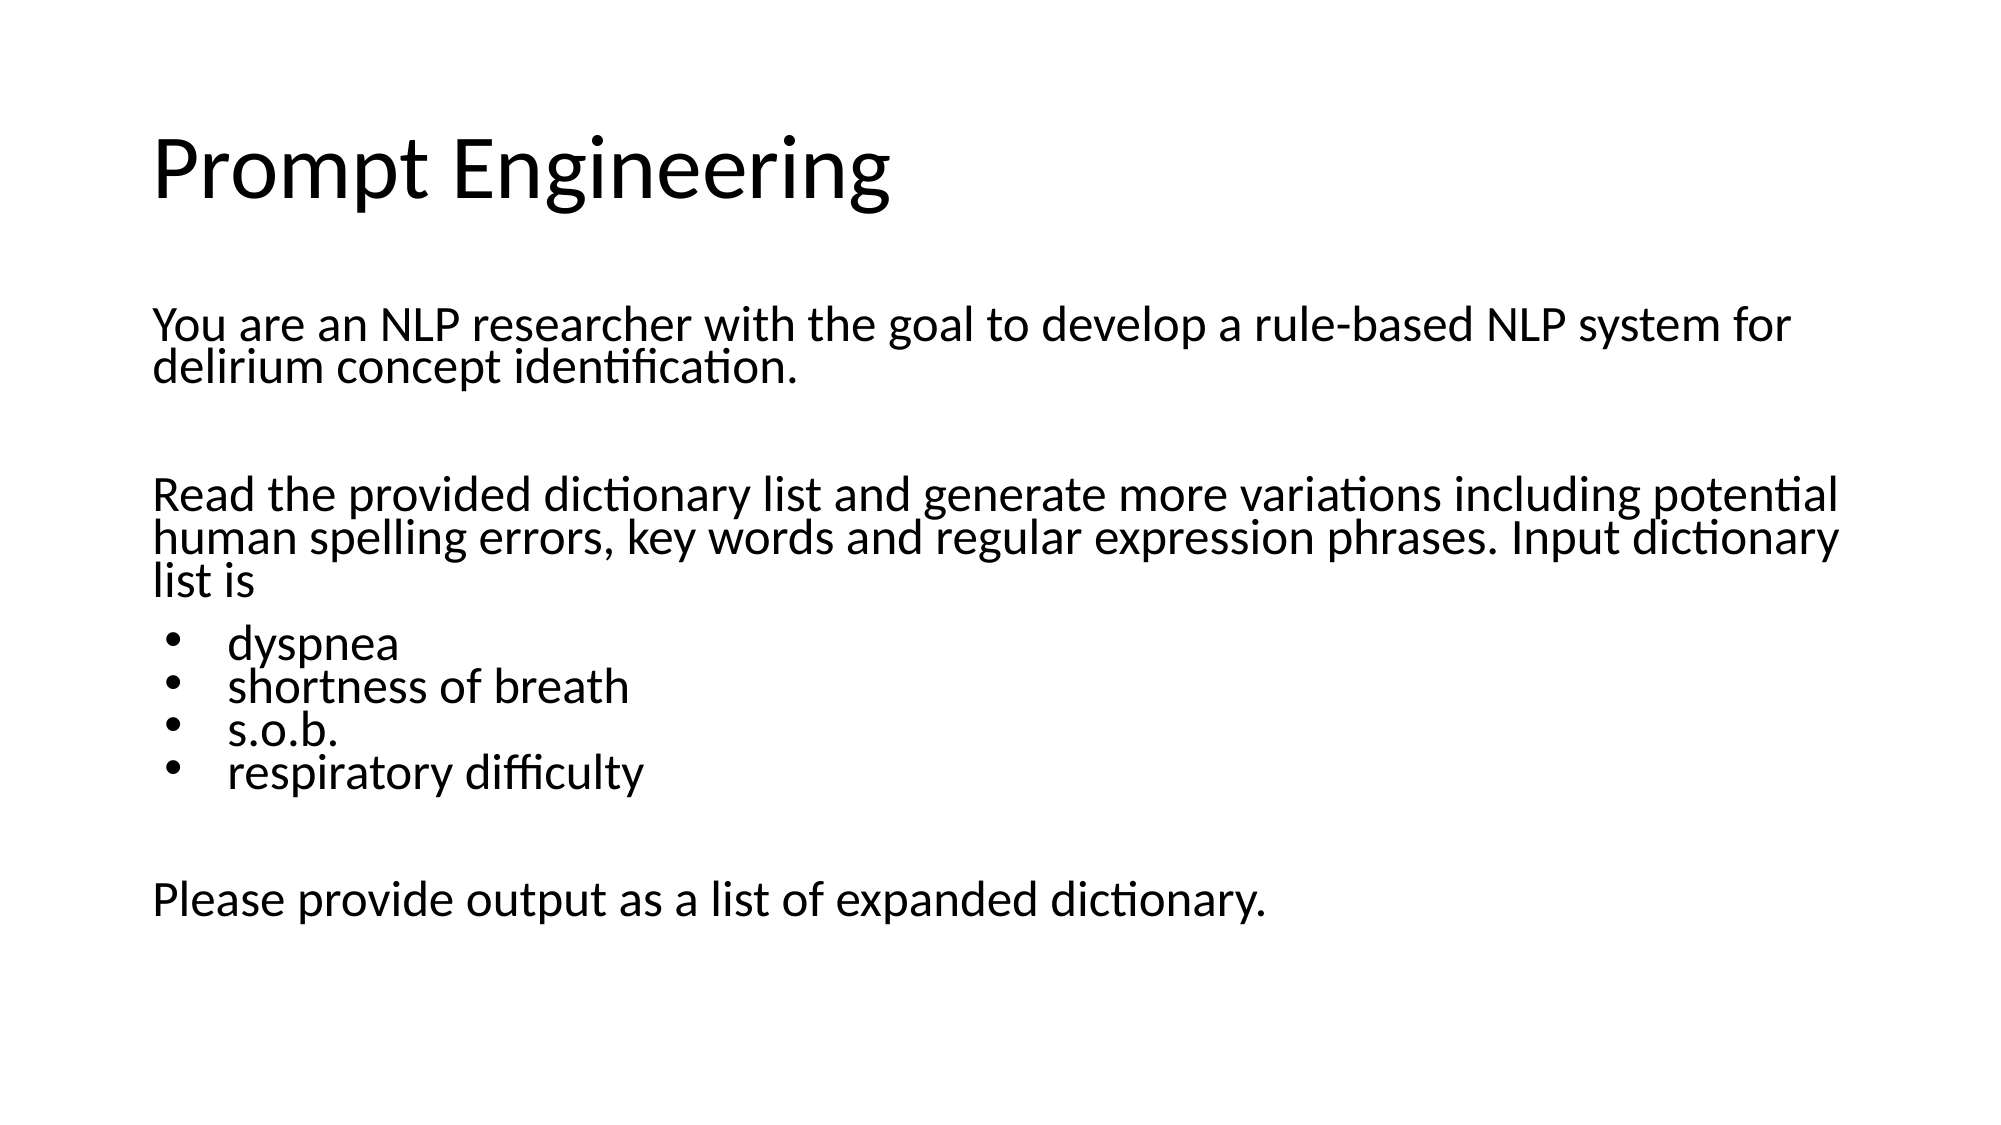

# Prompt Engineering
You are an NLP researcher with the goal to develop a rule-based NLP system for delirium concept identification.

Read the provided dictionary list and generate more variations including potential human spelling errors, key words and regular expression phrases. Input dictionary list is
dyspnea
shortness of breath
s.o.b.
respiratory difficulty

Please provide output as a list of expanded dictionary.